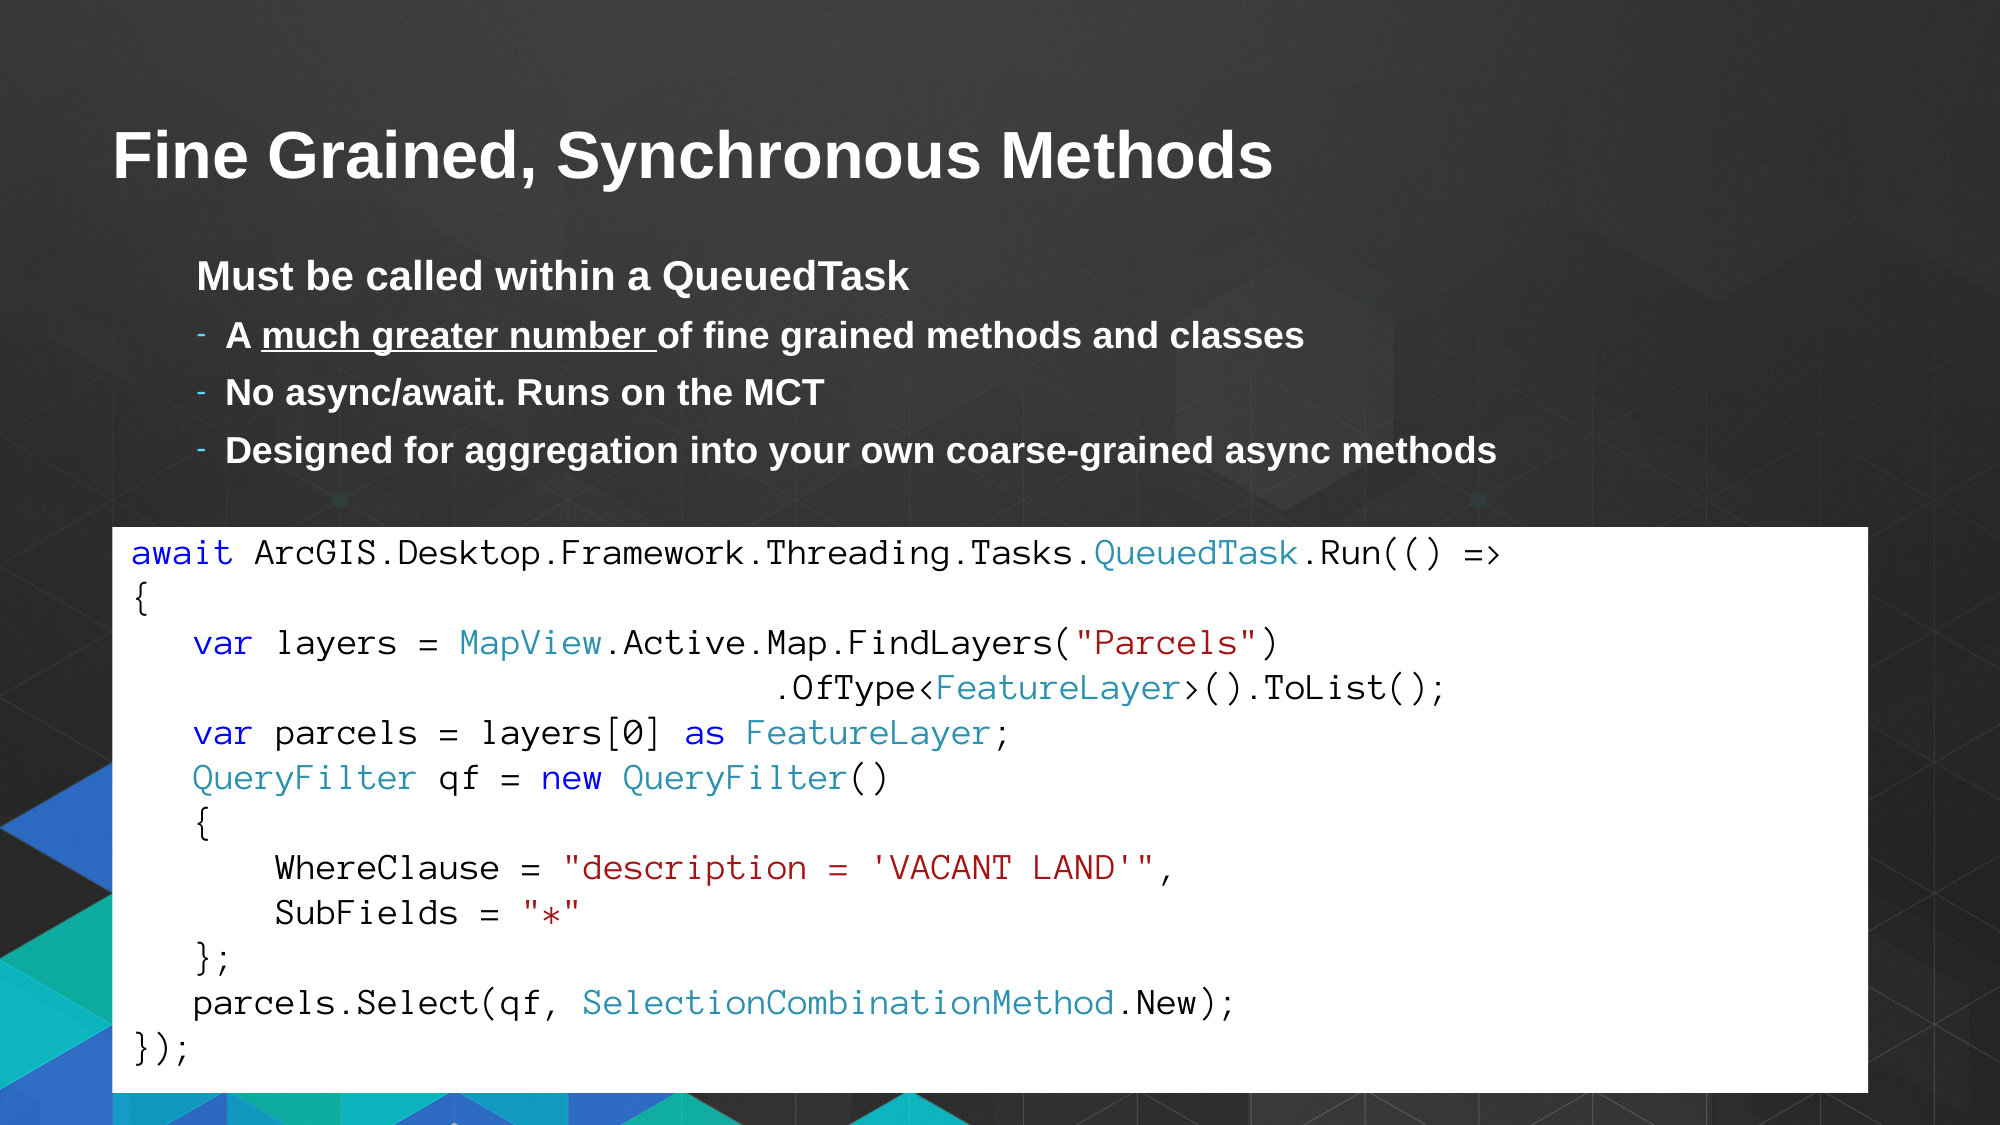

# Fine Grained, Synchronous Methods
Must be called within a QueuedTask
A much greater number of fine grained methods and classes
No async/await. Runs on the MCT
Designed for aggregation into your own coarse-grained async methods
 await ArcGIS.Desktop.Framework.Threading.Tasks.QueuedTask.Run(() =>
 {
    var layers = MapView.Active.Map.FindLayers("Parcels")
				   .OfType<FeatureLayer>().ToList();
    var parcels = layers[0] as FeatureLayer;
    QueryFilter qf = new QueryFilter()
    {
        WhereClause = "description = 'VACANT LAND'",
        SubFields = "*"
    };
    parcels.Select(qf, SelectionCombinationMethod.New);
 });